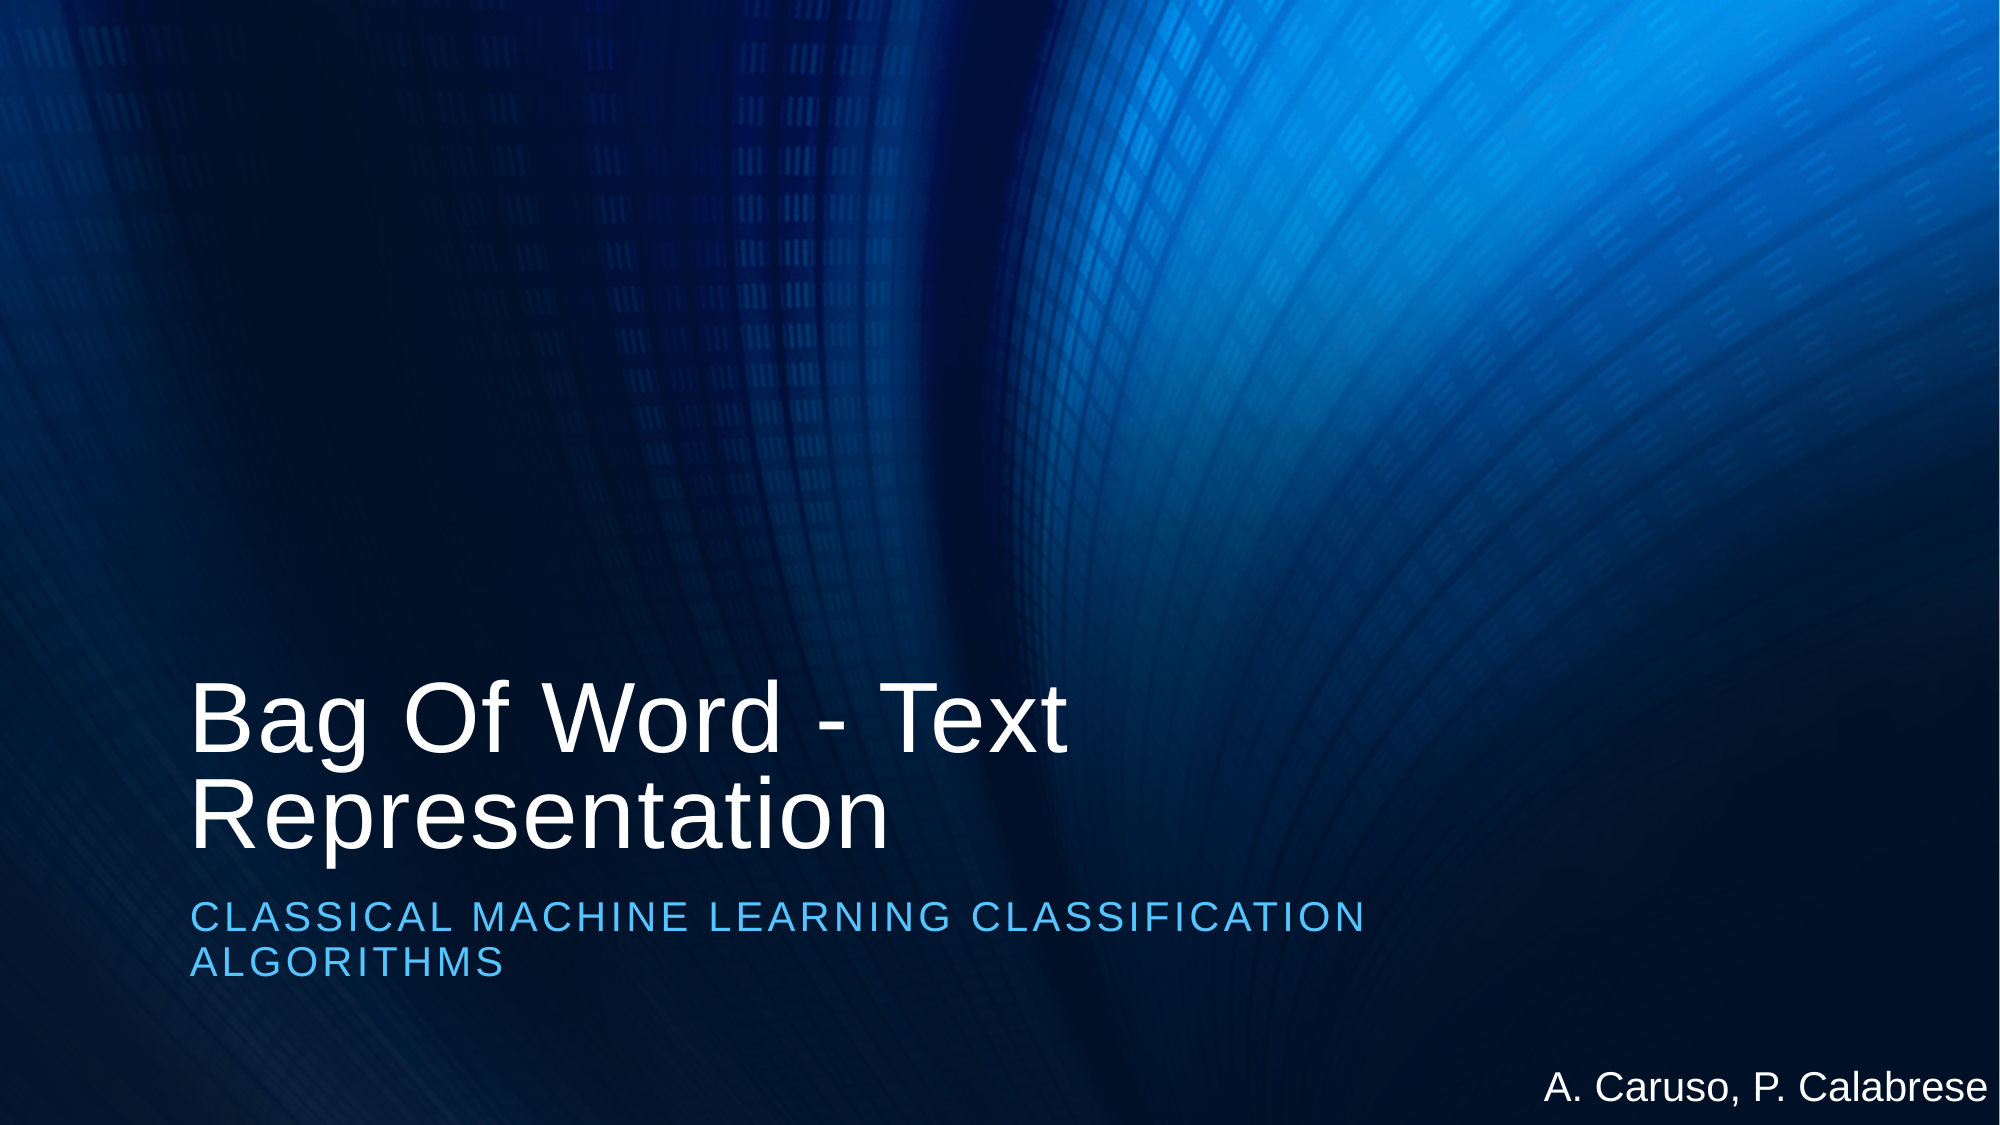

# Bag Of Word - Text Representation
classical machine learning classification algorithms
A. Caruso, P. Calabrese